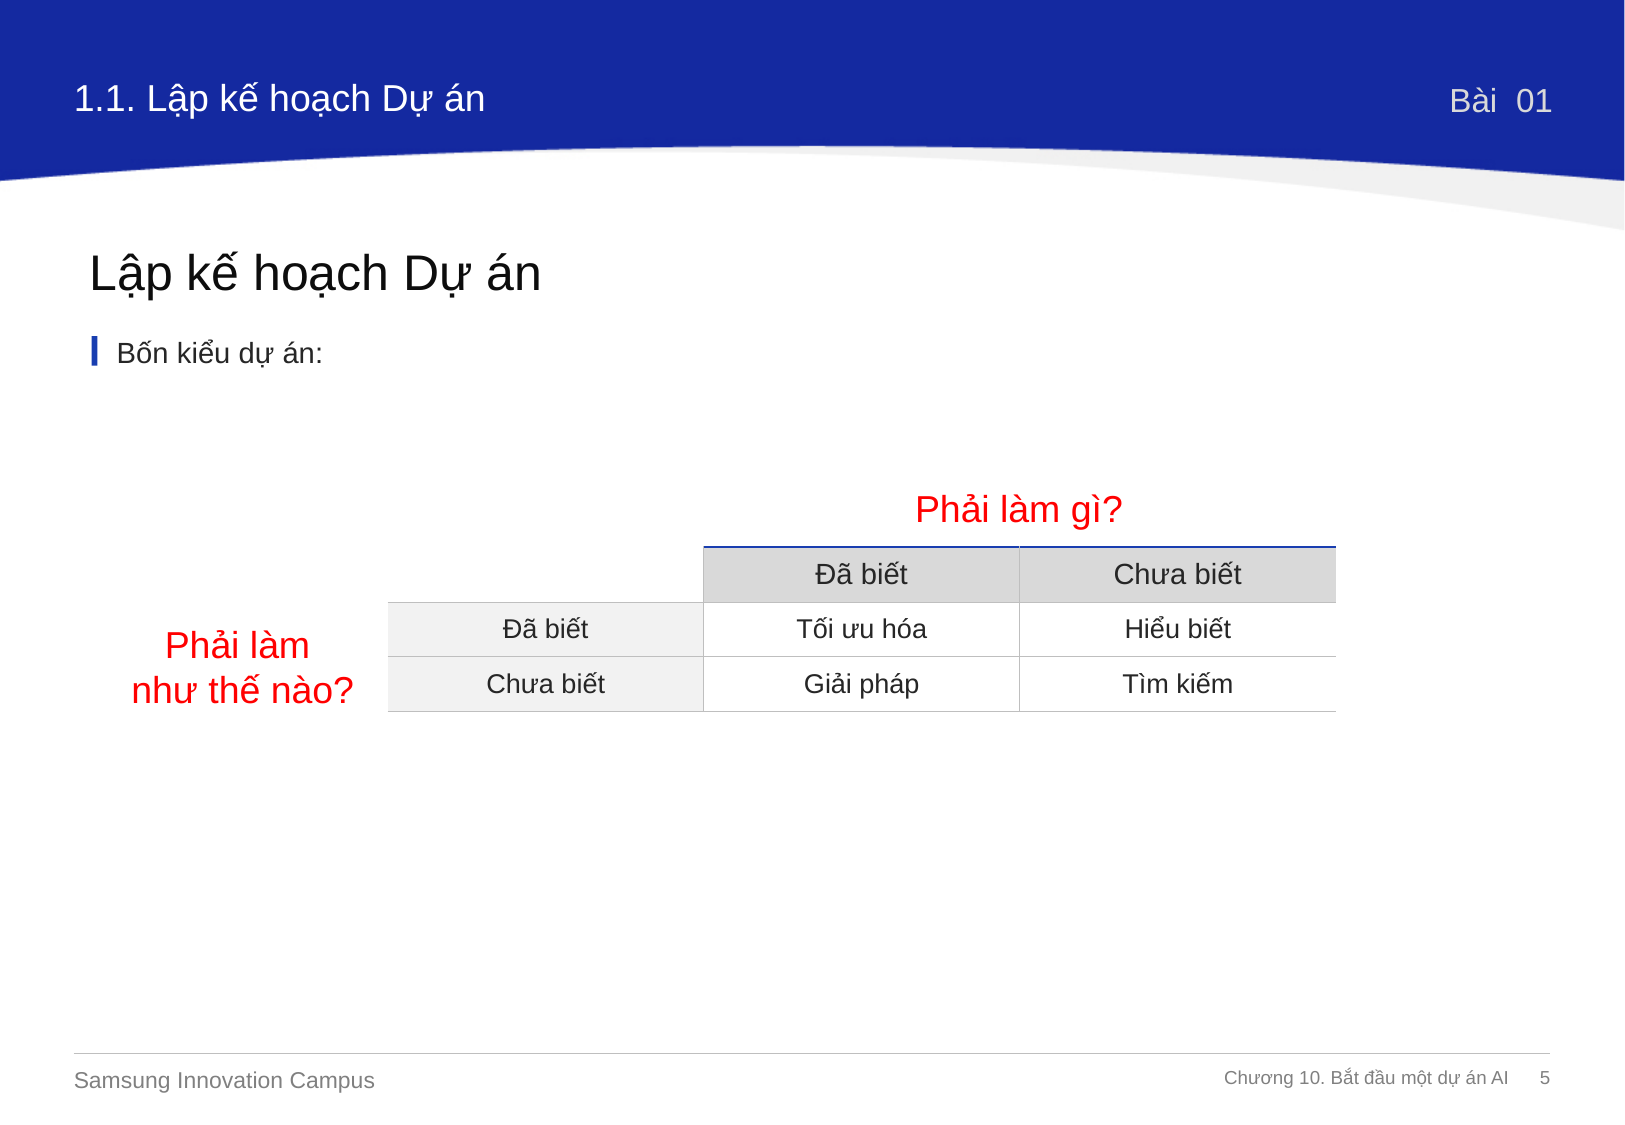

1.1. Lập kế hoạch Dự án
Bài  01
Lập kế hoạch Dự án
Bốn kiểu dự án:

Phải làm gì?
|  | Đã biết | Chưa biết |
| --- | --- | --- |
| Đã biết | Tối ưu hóa | Hiểu biết |
| Chưa biết | Giải pháp | Tìm kiếm |
Phải làm
như thế nào?